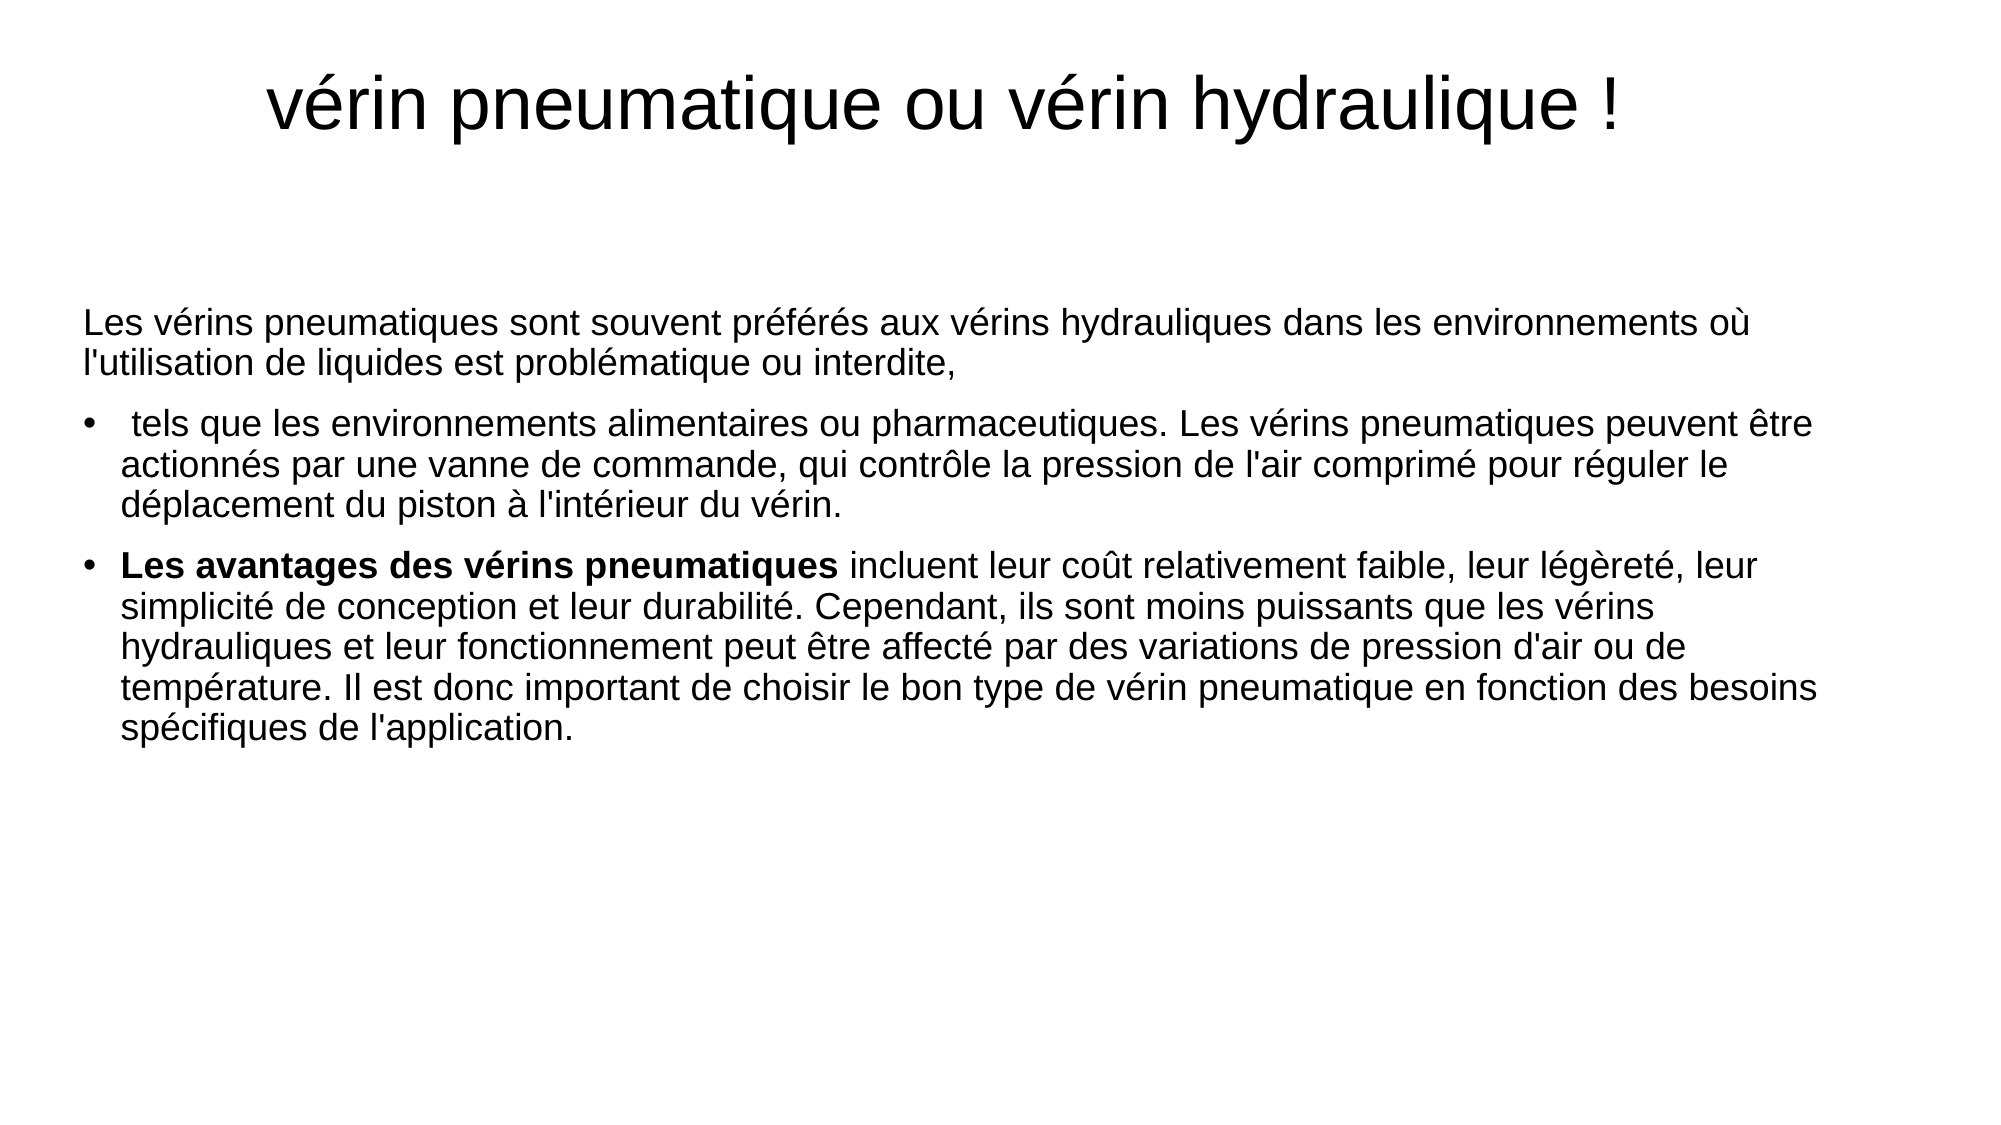

# vérin pneumatique ou vérin hydraulique !

Les vérins pneumatiques sont souvent préférés aux vérins hydrauliques dans les environnements où l'utilisation de liquides est problématique ou interdite,
 tels que les environnements alimentaires ou pharmaceutiques. Les vérins pneumatiques peuvent être actionnés par une vanne de commande, qui contrôle la pression de l'air comprimé pour réguler le déplacement du piston à l'intérieur du vérin.
Les avantages des vérins pneumatiques incluent leur coût relativement faible, leur légèreté, leur simplicité de conception et leur durabilité. Cependant, ils sont moins puissants que les vérins hydrauliques et leur fonctionnement peut être affecté par des variations de pression d'air ou de température. Il est donc important de choisir le bon type de vérin pneumatique en fonction des besoins spécifiques de l'application.